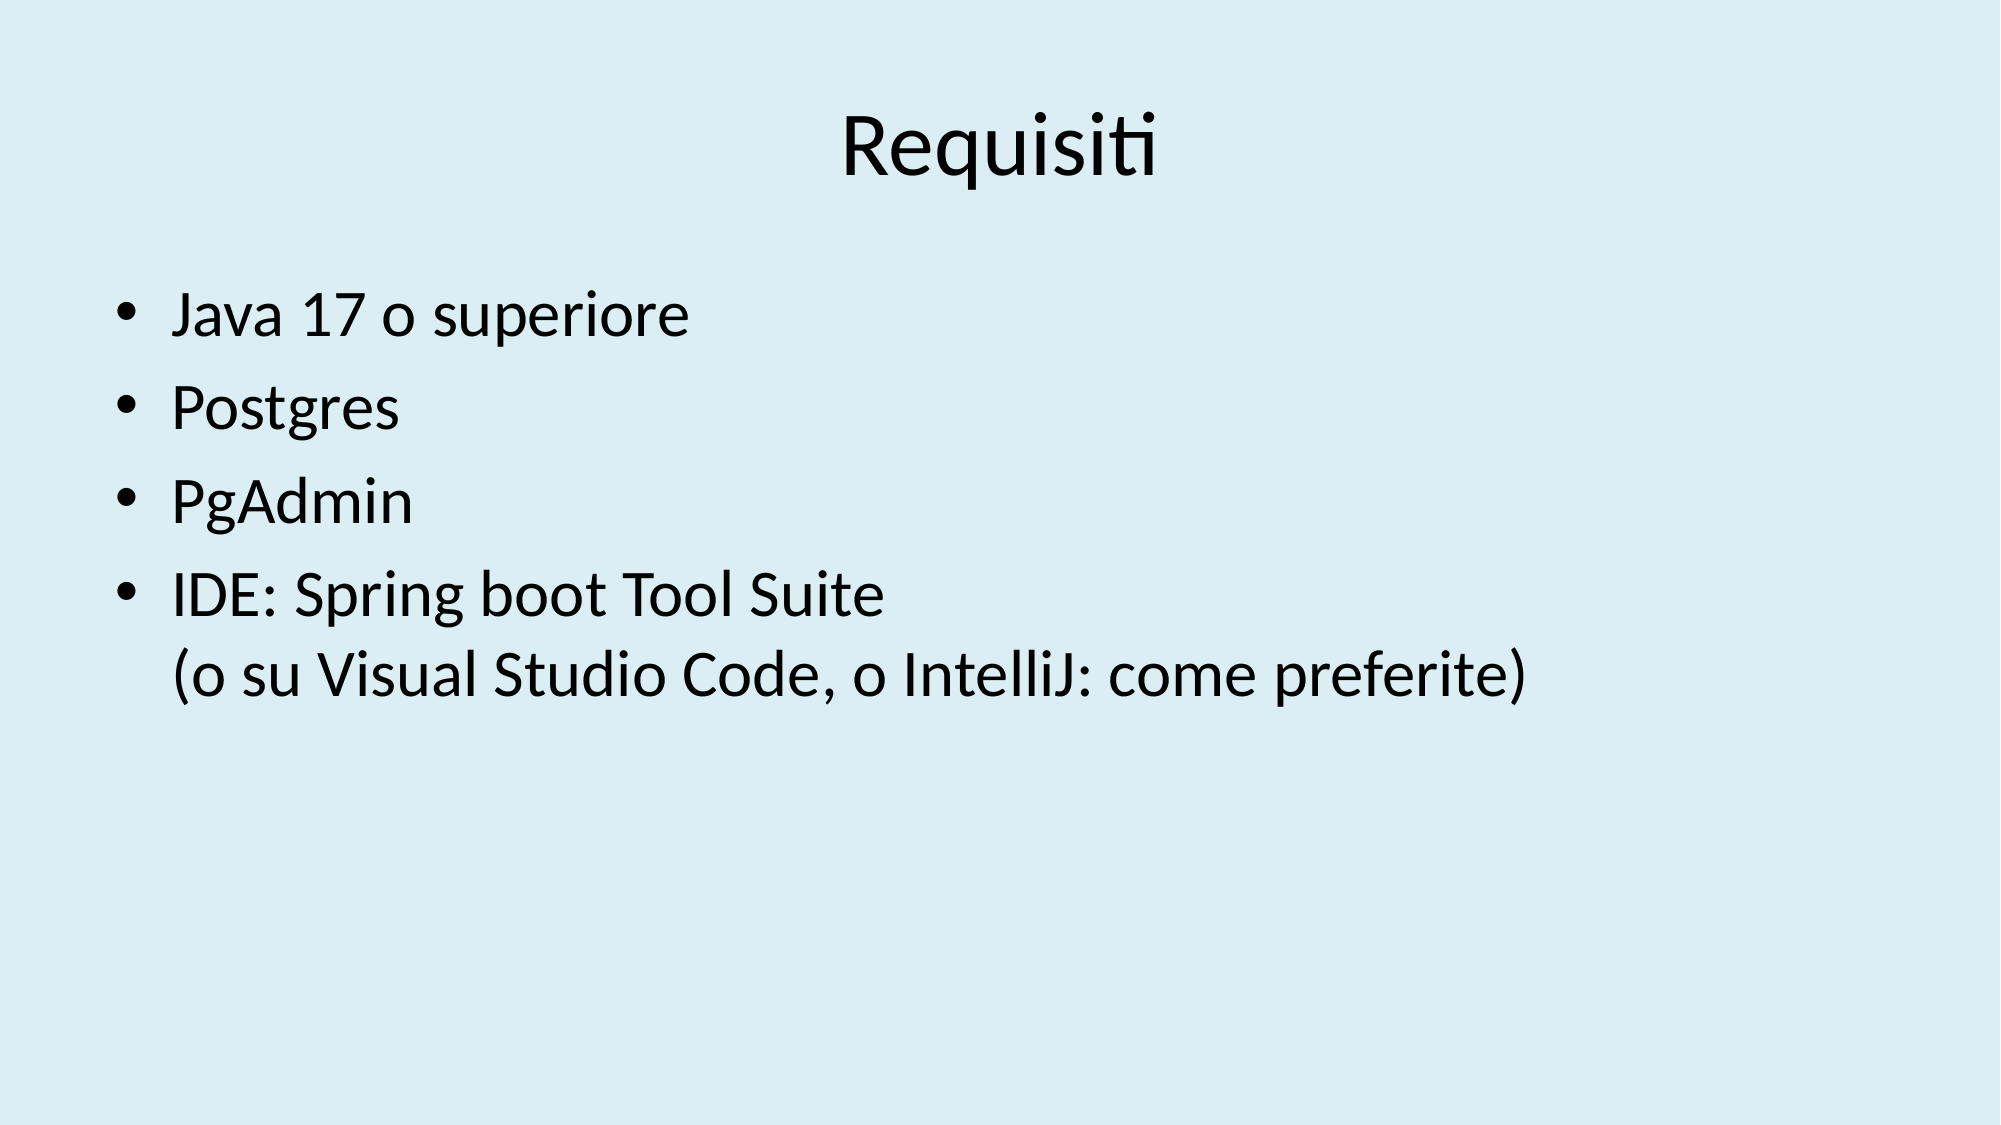

# Requisiti
Java 17 o superiore
Postgres
PgAdmin
IDE: Spring boot Tool Suite
(o su Visual Studio Code, o IntelliJ: come preferite)